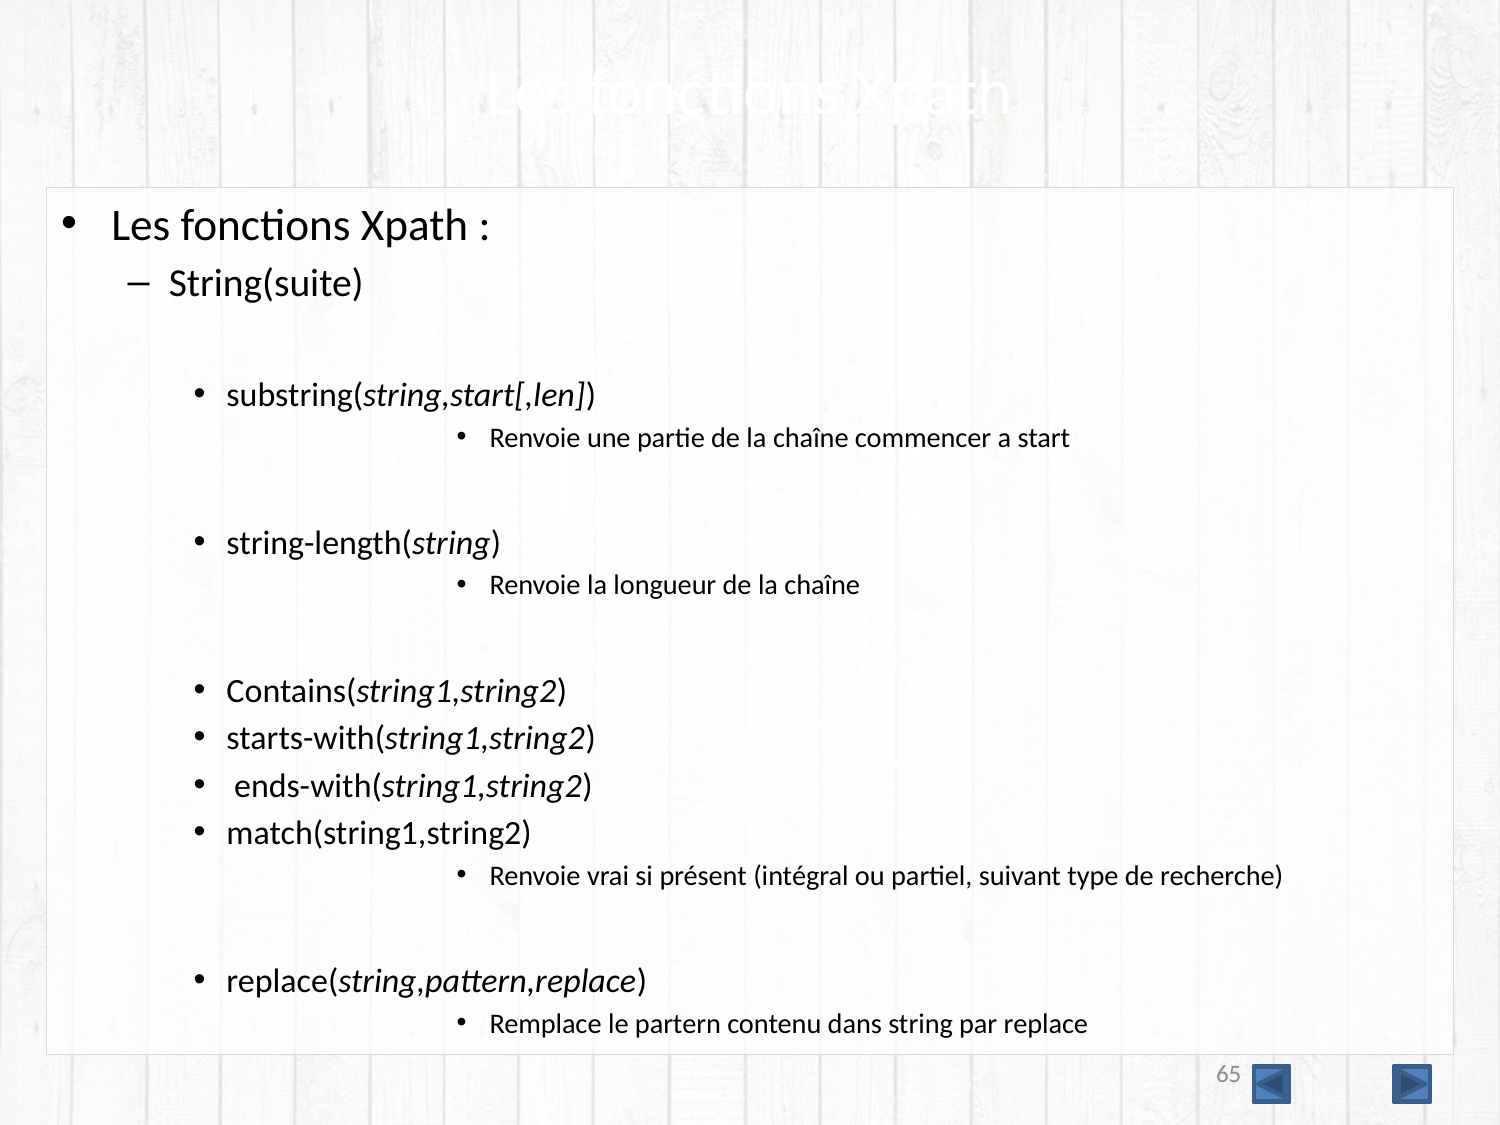

# Les fonctions Xpath
Les fonctions Xpath :
String(suite)

substring(string,start[,len])
Renvoie une partie de la chaîne commencer a start

string-length(string)
Renvoie la longueur de la chaîne

Contains(string1,string2)
starts-with(string1,string2)
 ends-with(string1,string2)
match(string1,string2)
Renvoie vrai si présent (intégral ou partiel, suivant type de recherche)

replace(string,pattern,replace)
Remplace le partern contenu dans string par replace
65